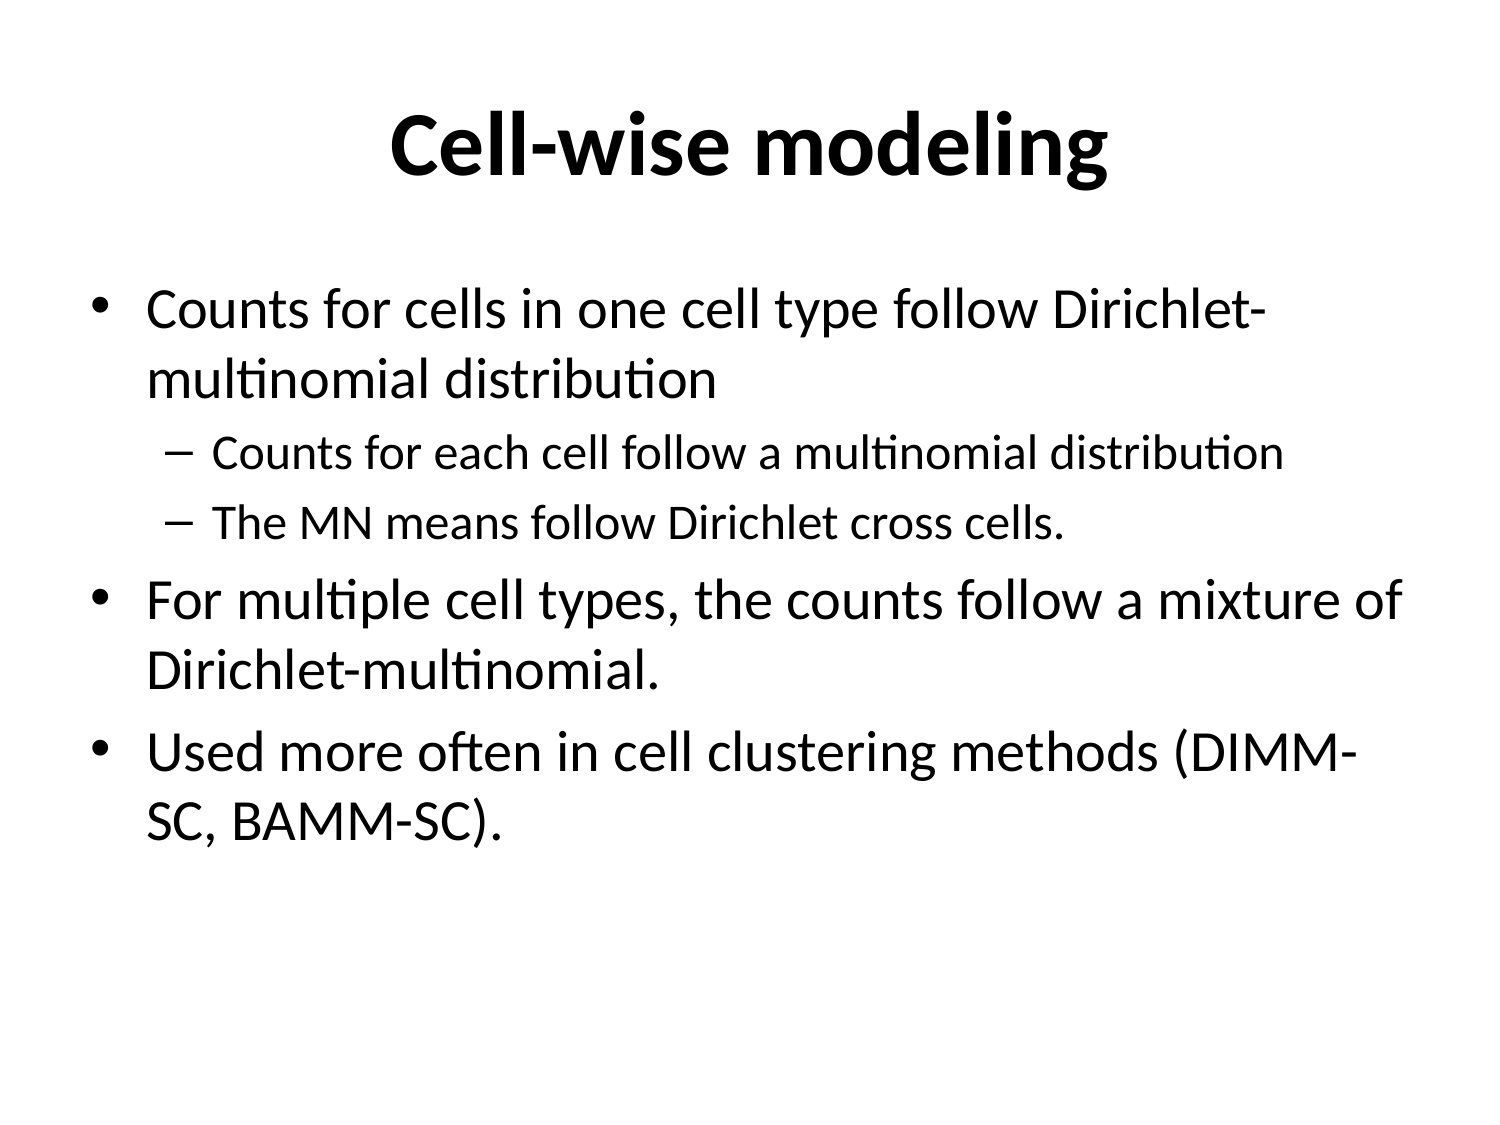

# Cell-wise modeling
Counts for cells in one cell type follow Dirichlet-multinomial distribution
Counts for each cell follow a multinomial distribution
The MN means follow Dirichlet cross cells.
For multiple cell types, the counts follow a mixture of Dirichlet-multinomial.
Used more often in cell clustering methods (DIMM-SC, BAMM-SC).